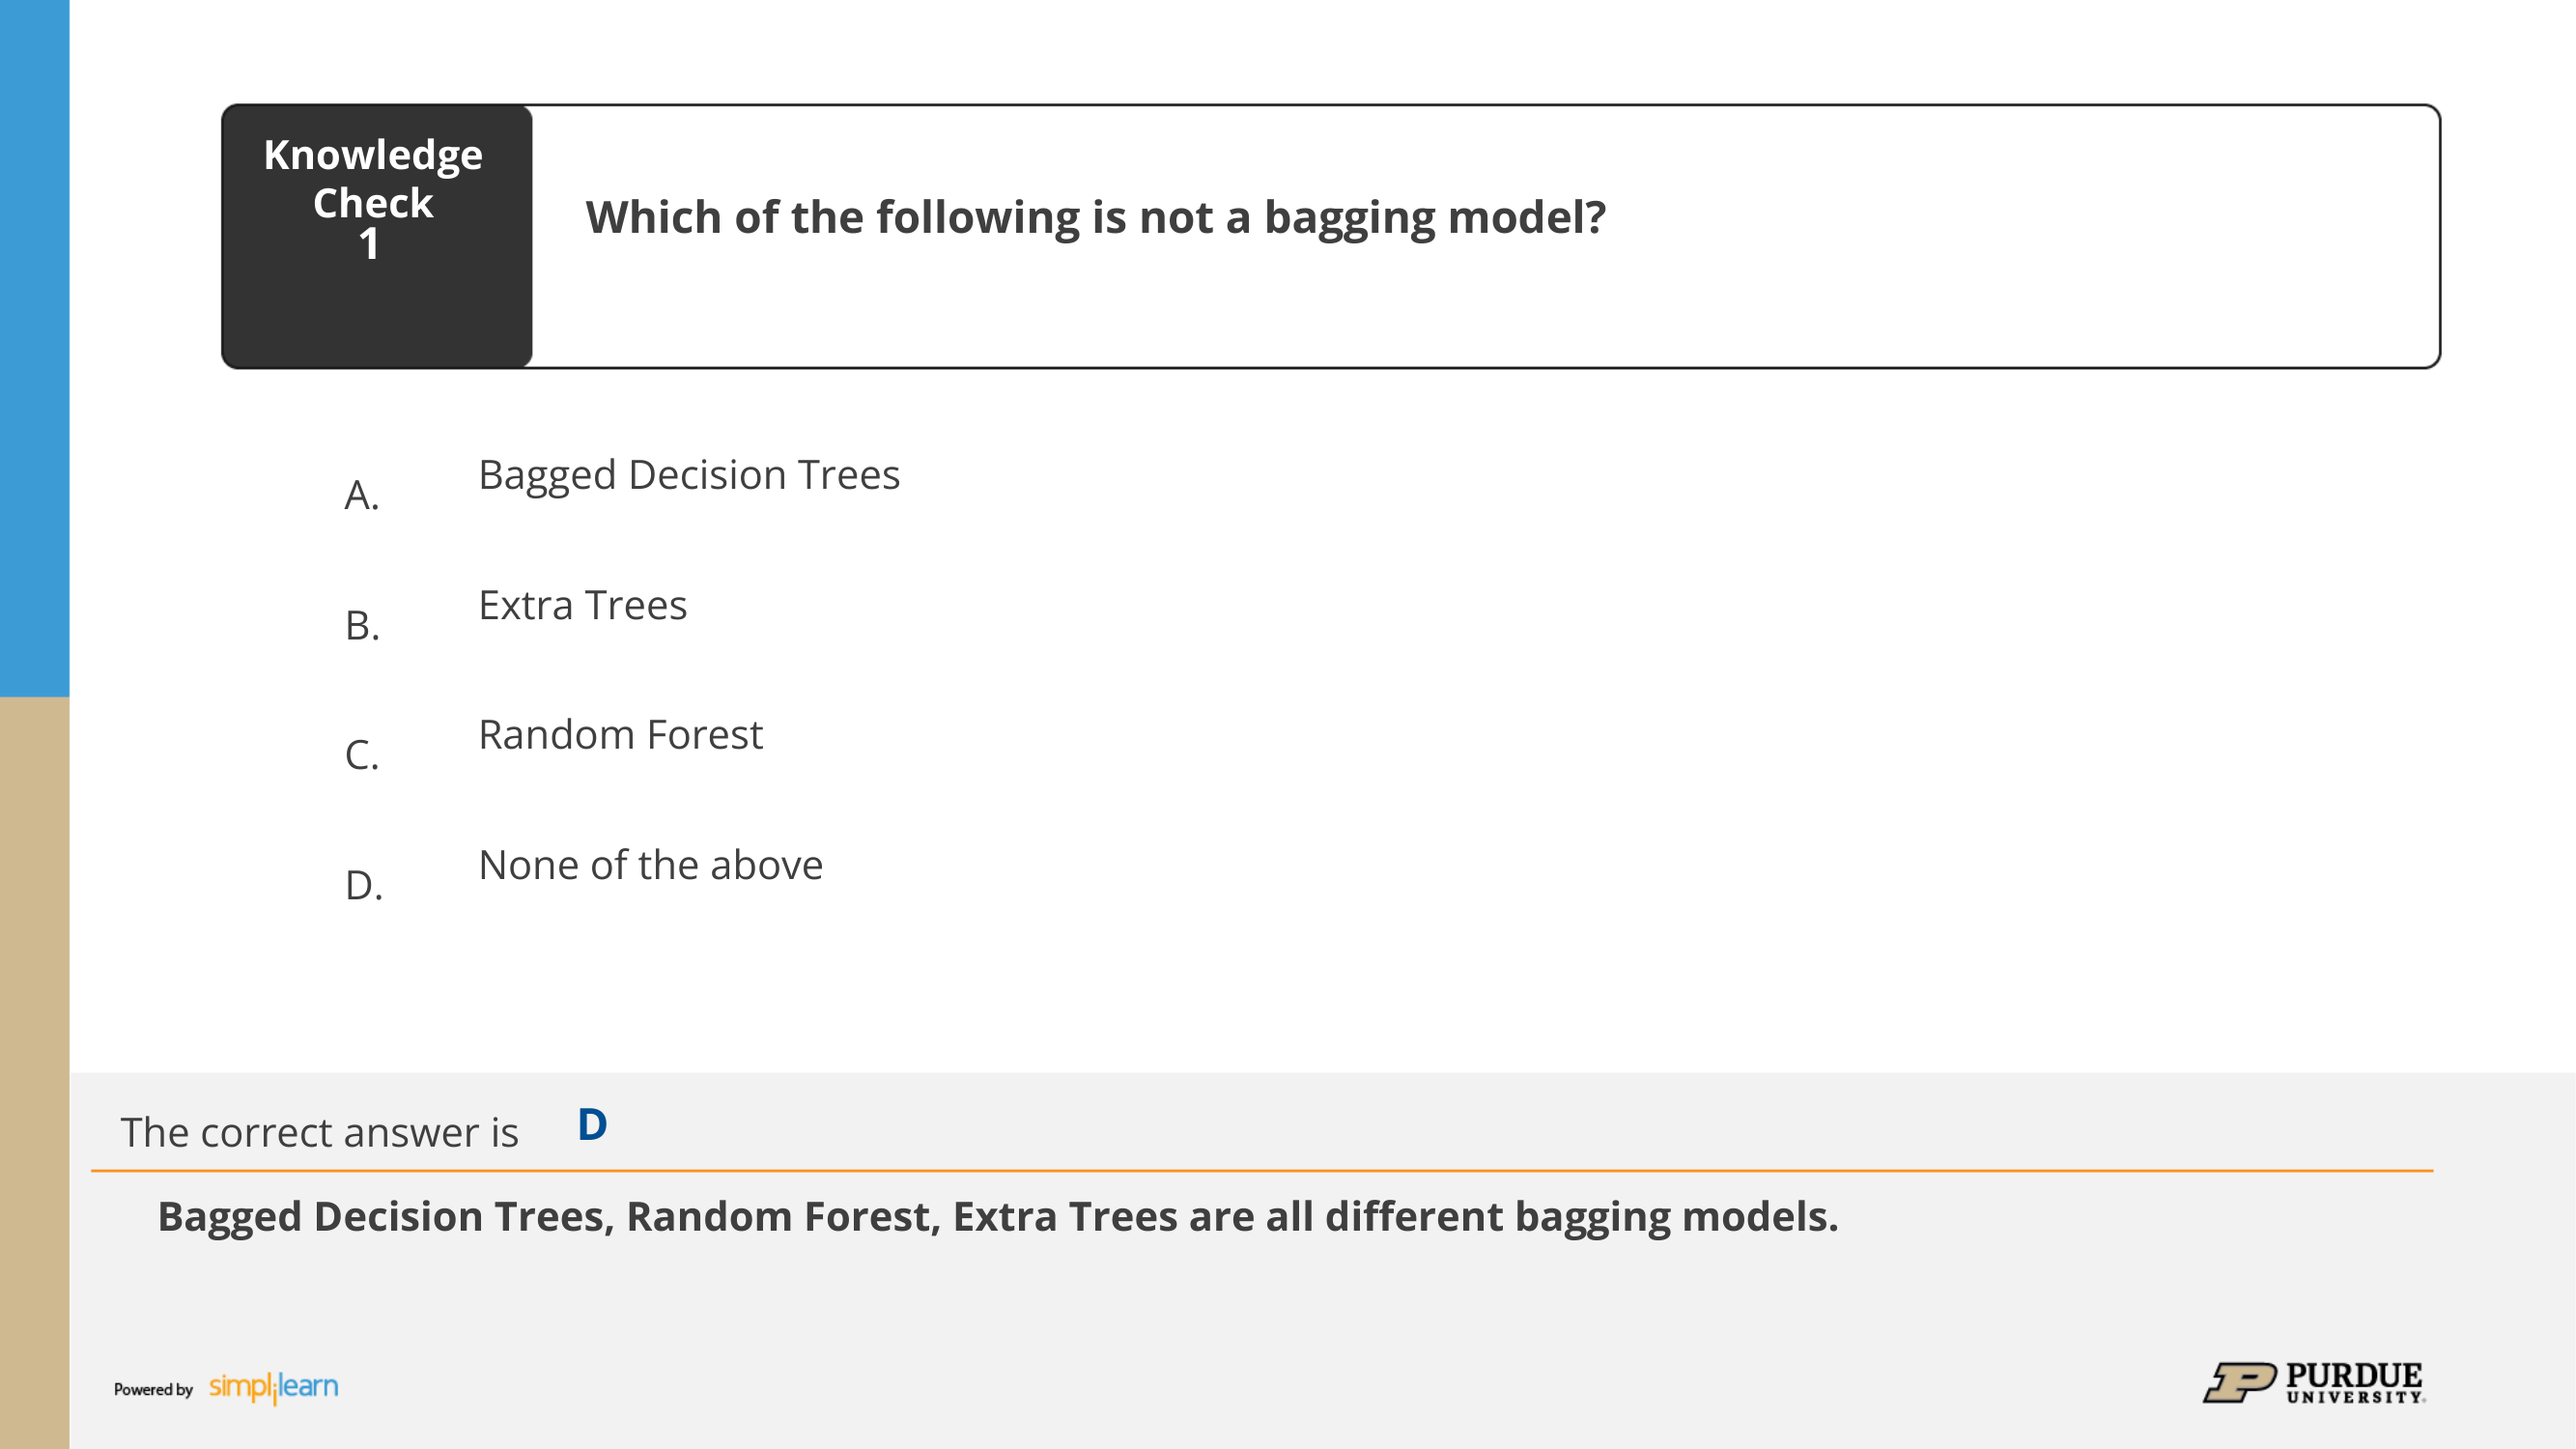

Which of the following is not a bagging model?

1
Bagged Decision Trees

Extra Trees

Random Forest

None of the above

D
Bagged Decision Trees, Random Forest, Extra Trees are all different bagging models.